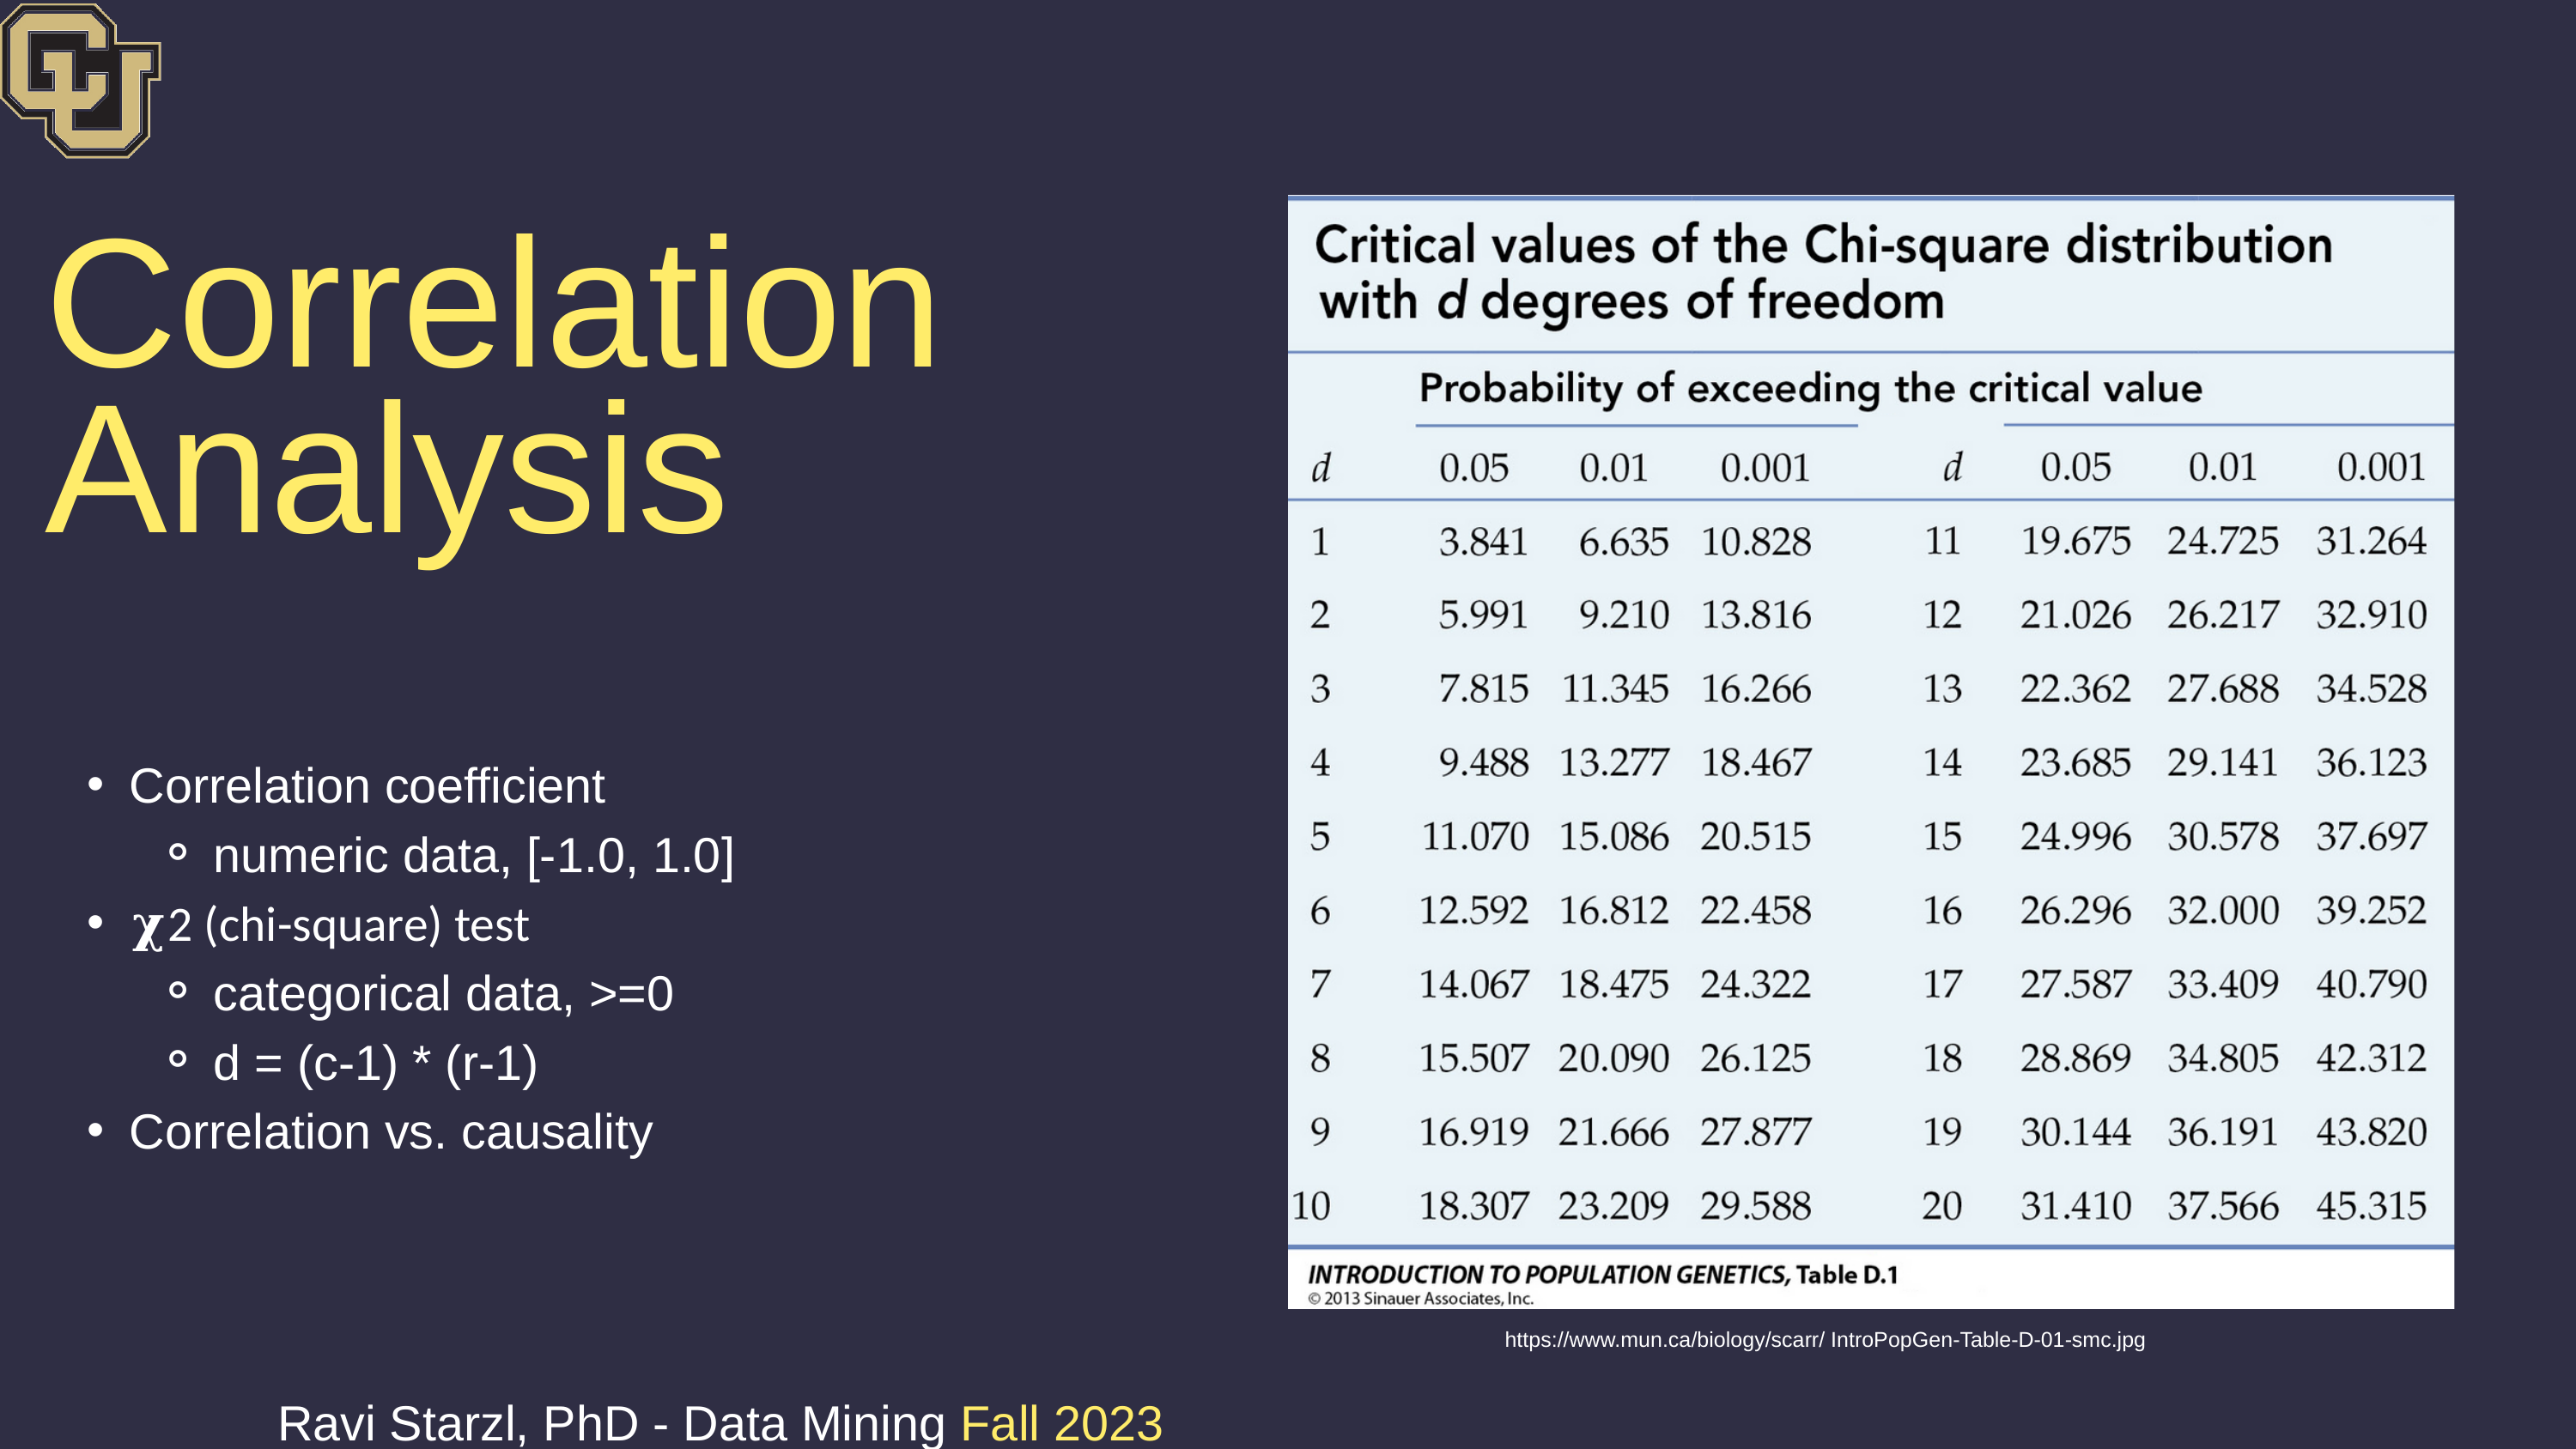

Correlation Analysis
Correlation coefficient
numeric data, [-1.0, 1.0]
𝛘2 (chi-square) test
categorical data, >=0
d = (c-1) * (r-1)
Correlation vs. causality
https://www.mun.ca/biology/scarr/ IntroPopGen-Table-D-01-smc.jpg
Ravi Starzl, PhD - Data Mining Fall 2023